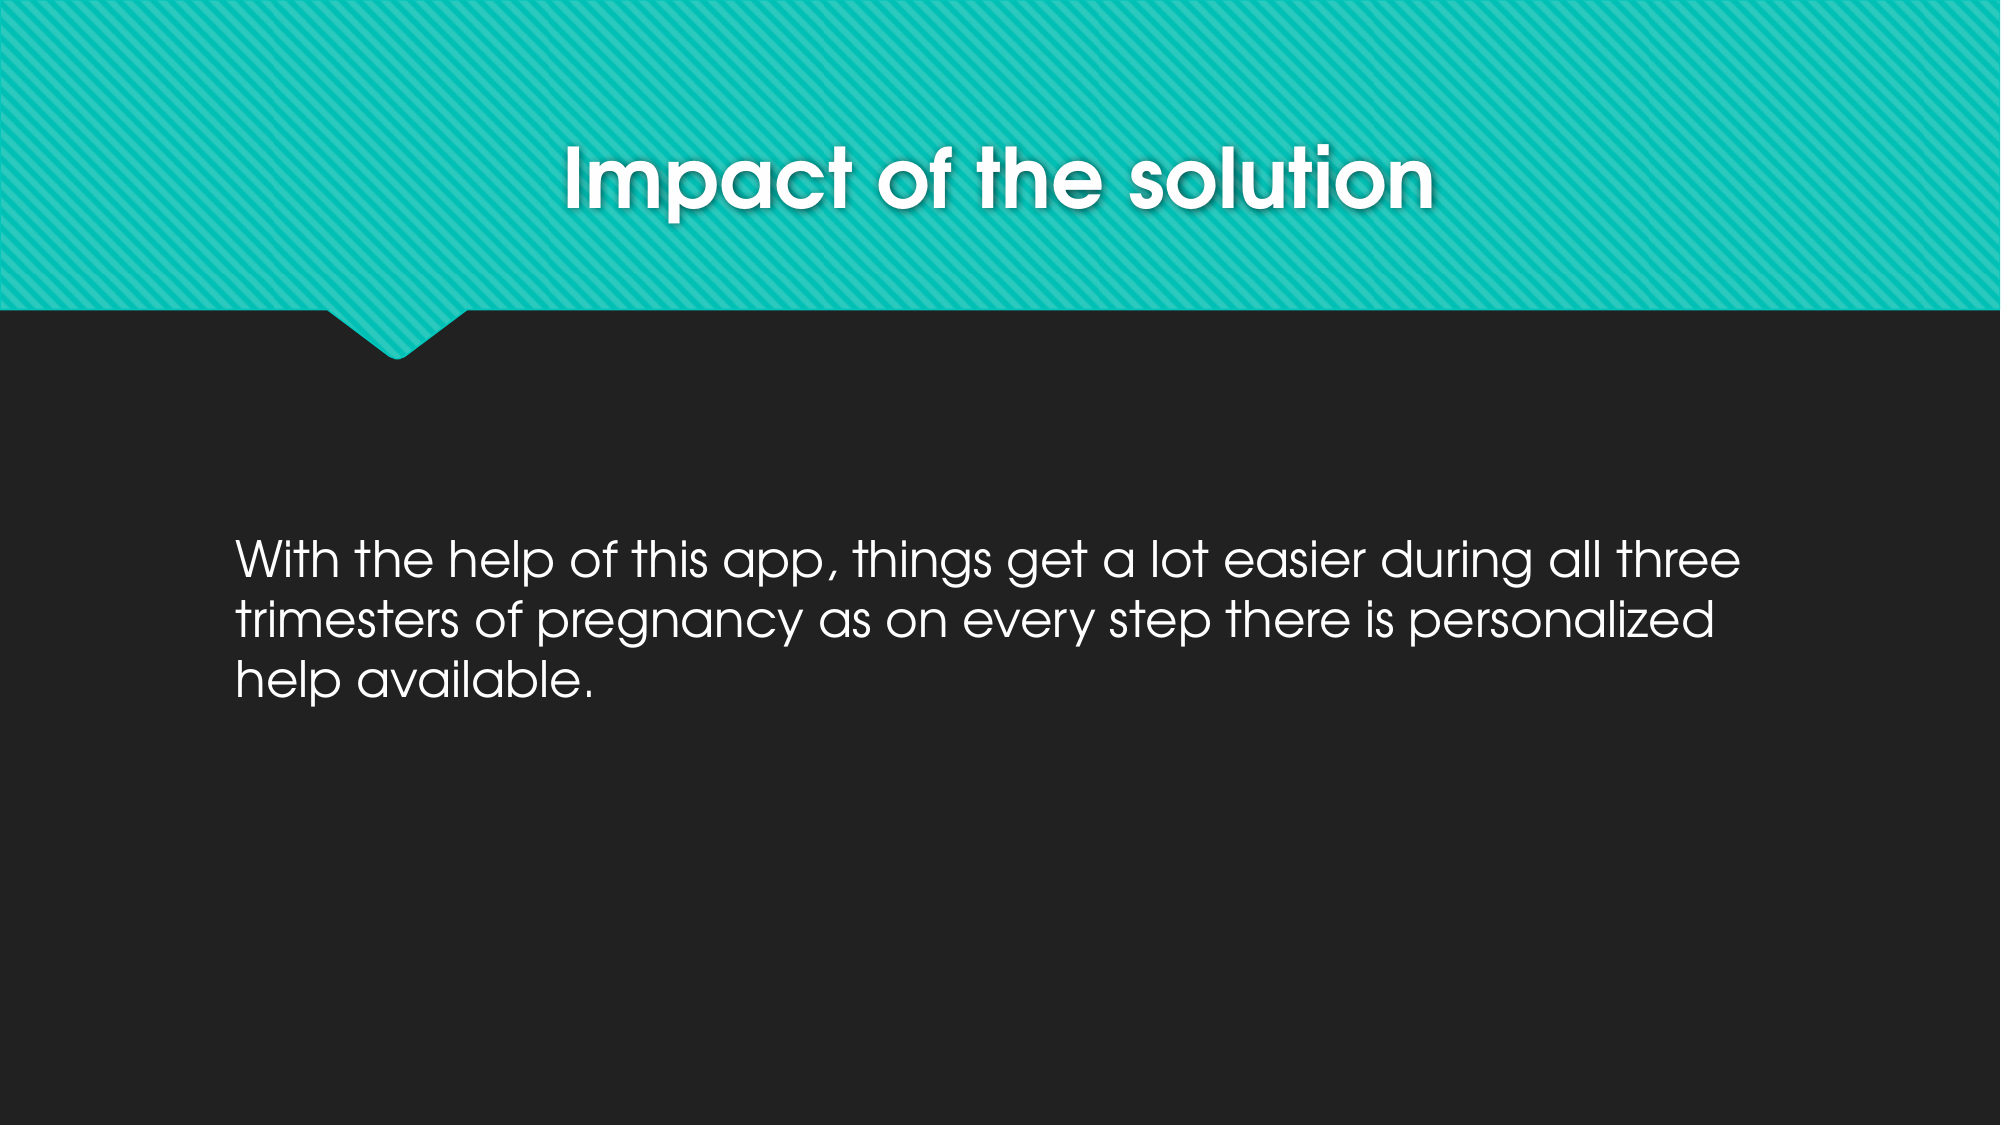

# Impact of the solution
With the help of this app, things get a lot easier during all three trimesters of pregnancy as on every step there is personalized help available.